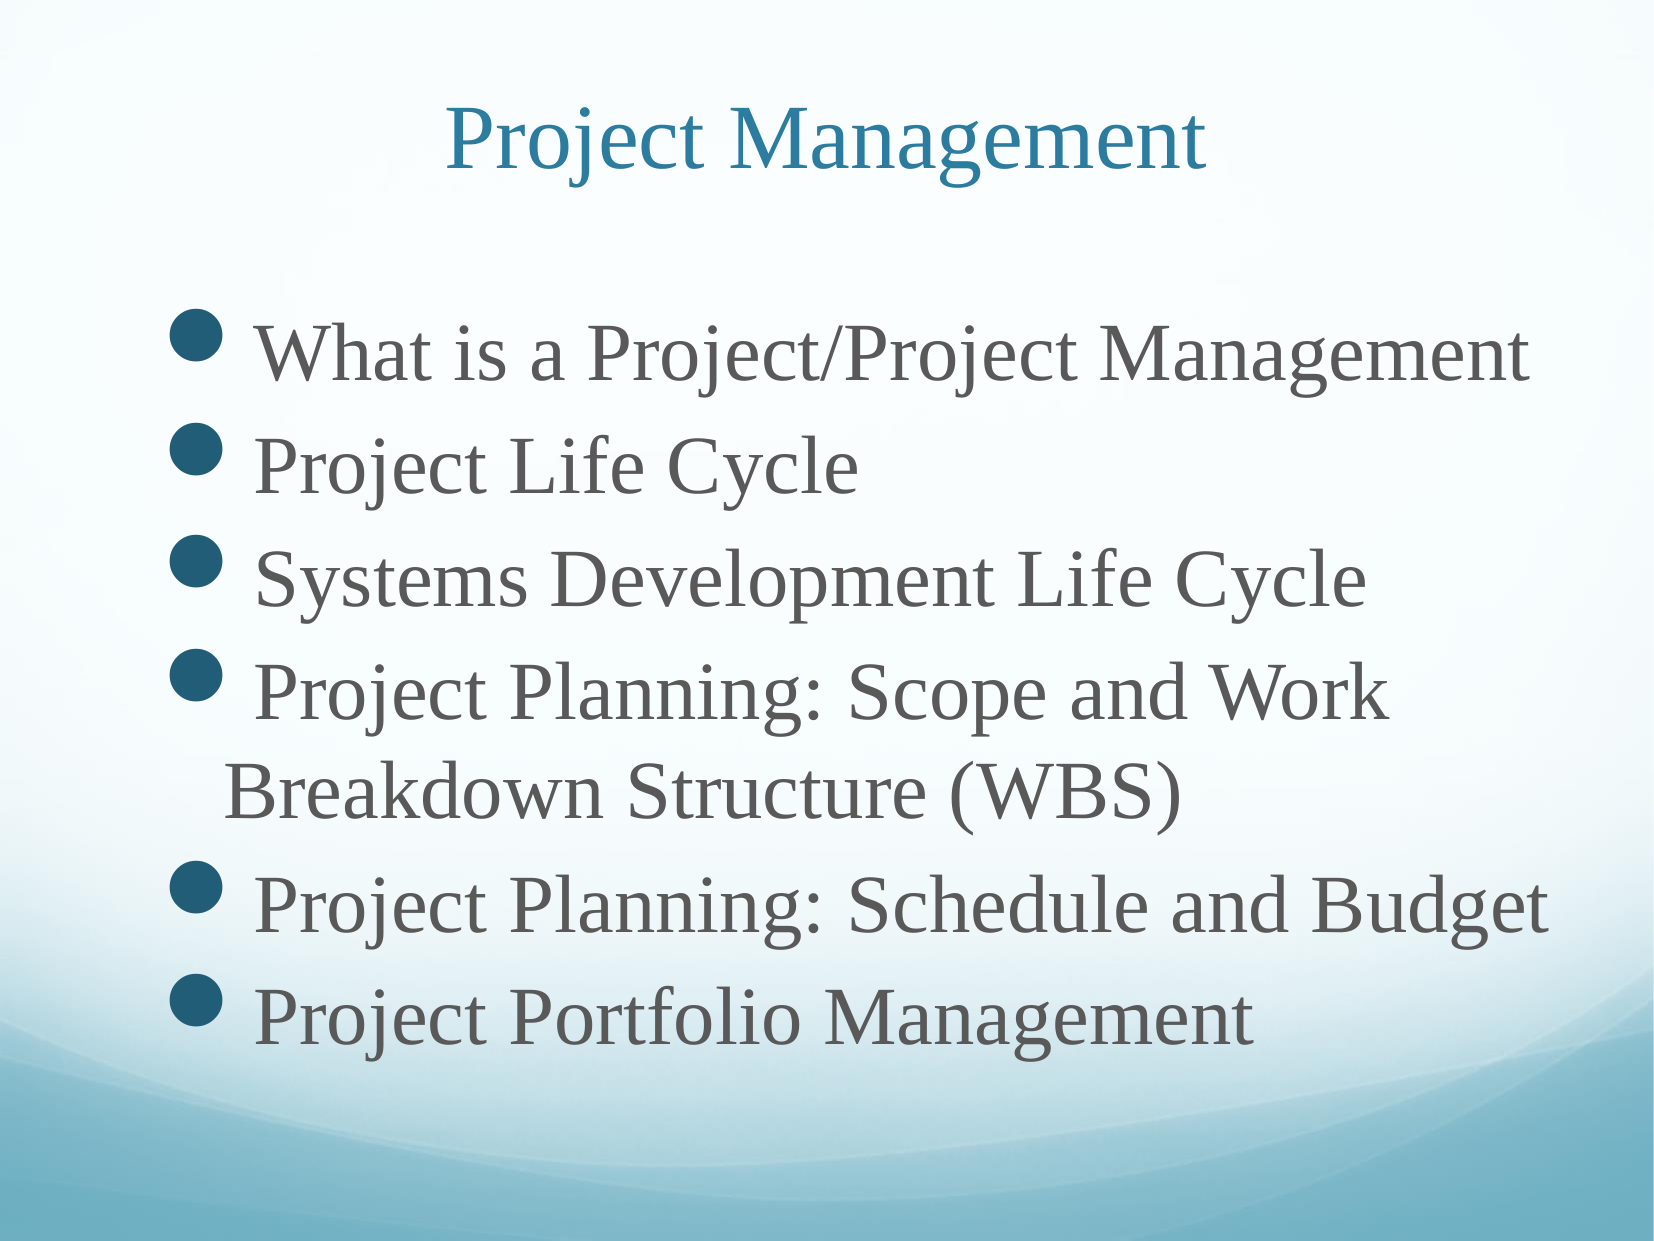

# Project Management
What is a Project/Project Management
Project Life Cycle
Systems Development Life Cycle
Project Planning: Scope and Work Breakdown Structure (WBS)
Project Planning: Schedule and Budget
Project Portfolio Management